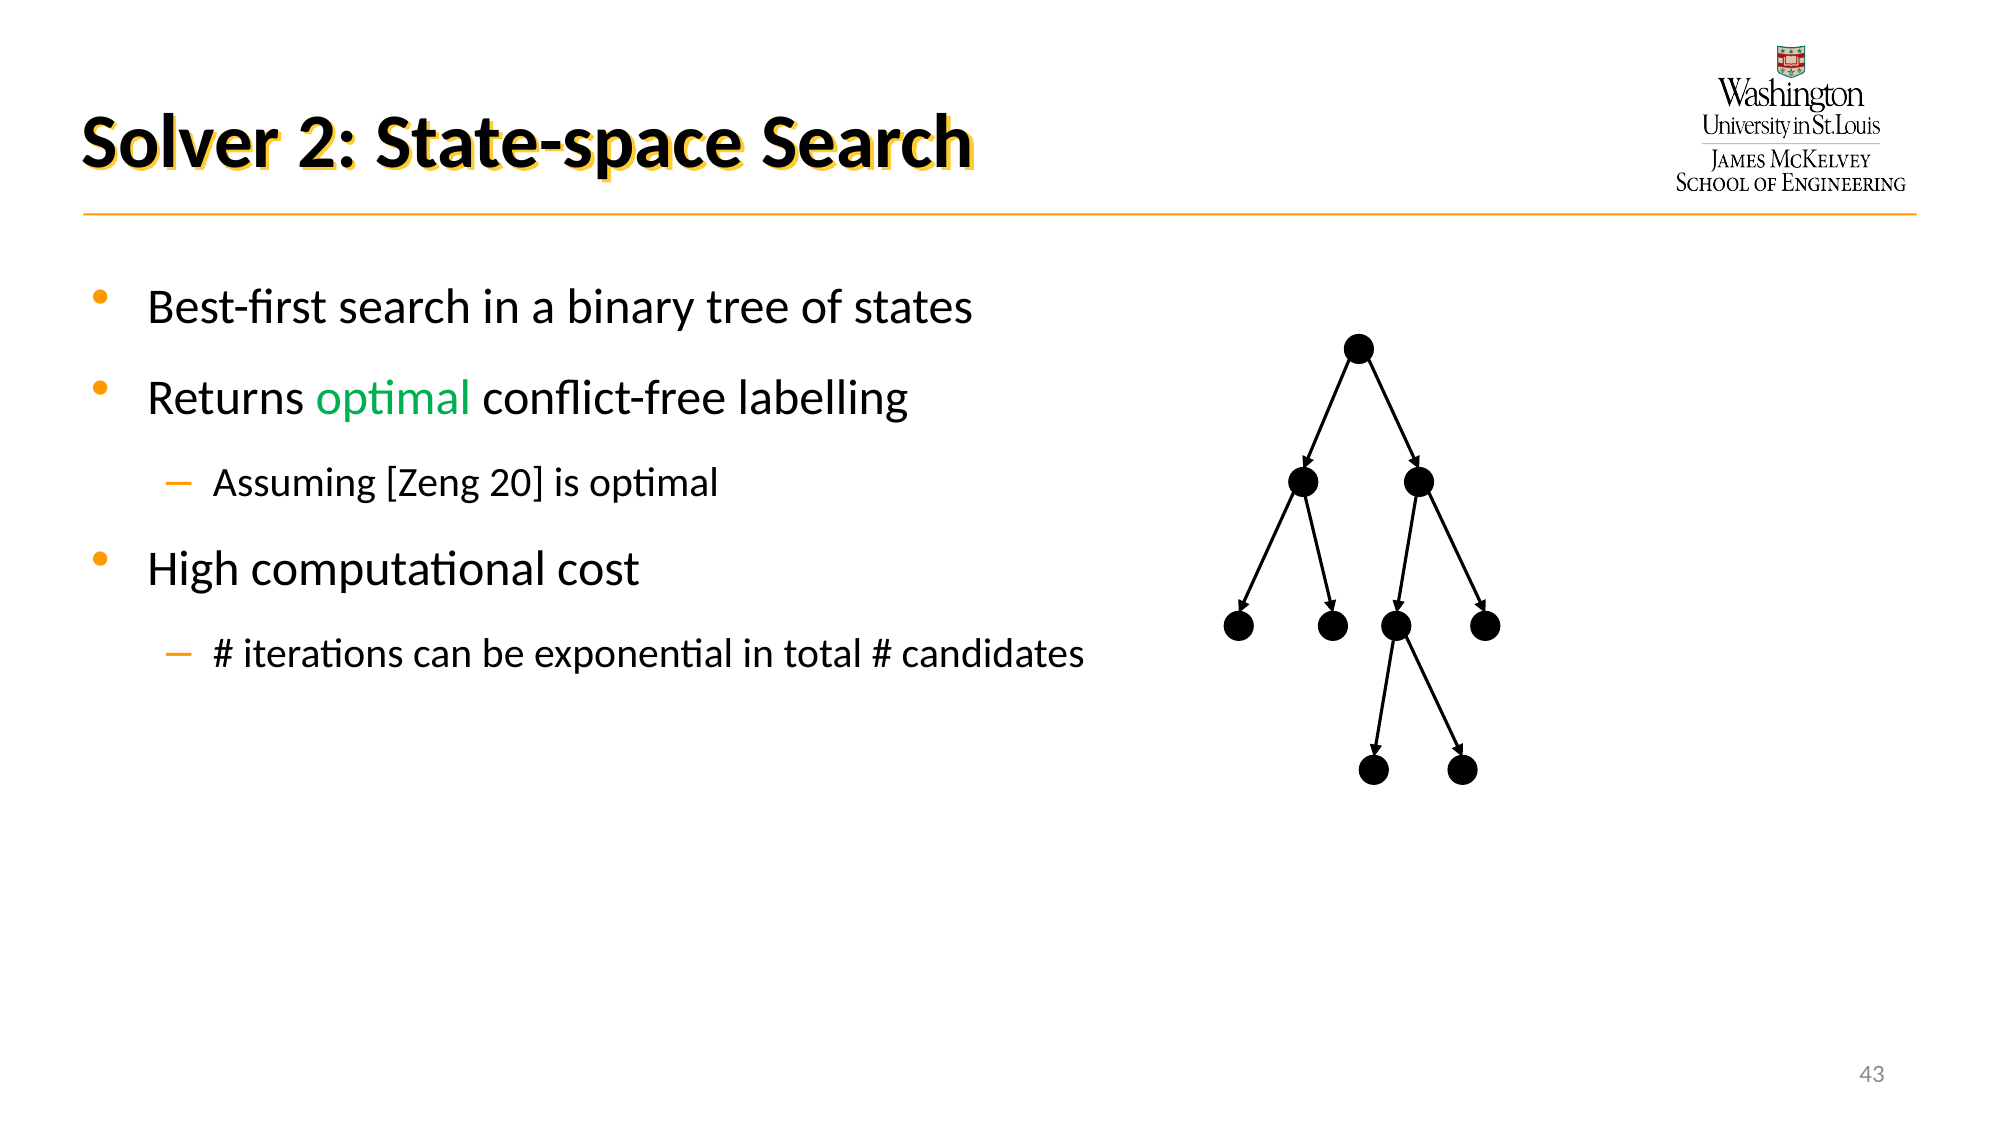

# Solver 2: State-space Search
Best-first search in a binary tree of states
Returns optimal conflict-free labelling
Assuming [Zeng 20] is optimal
High computational cost
# iterations can be exponential in total # candidates

43